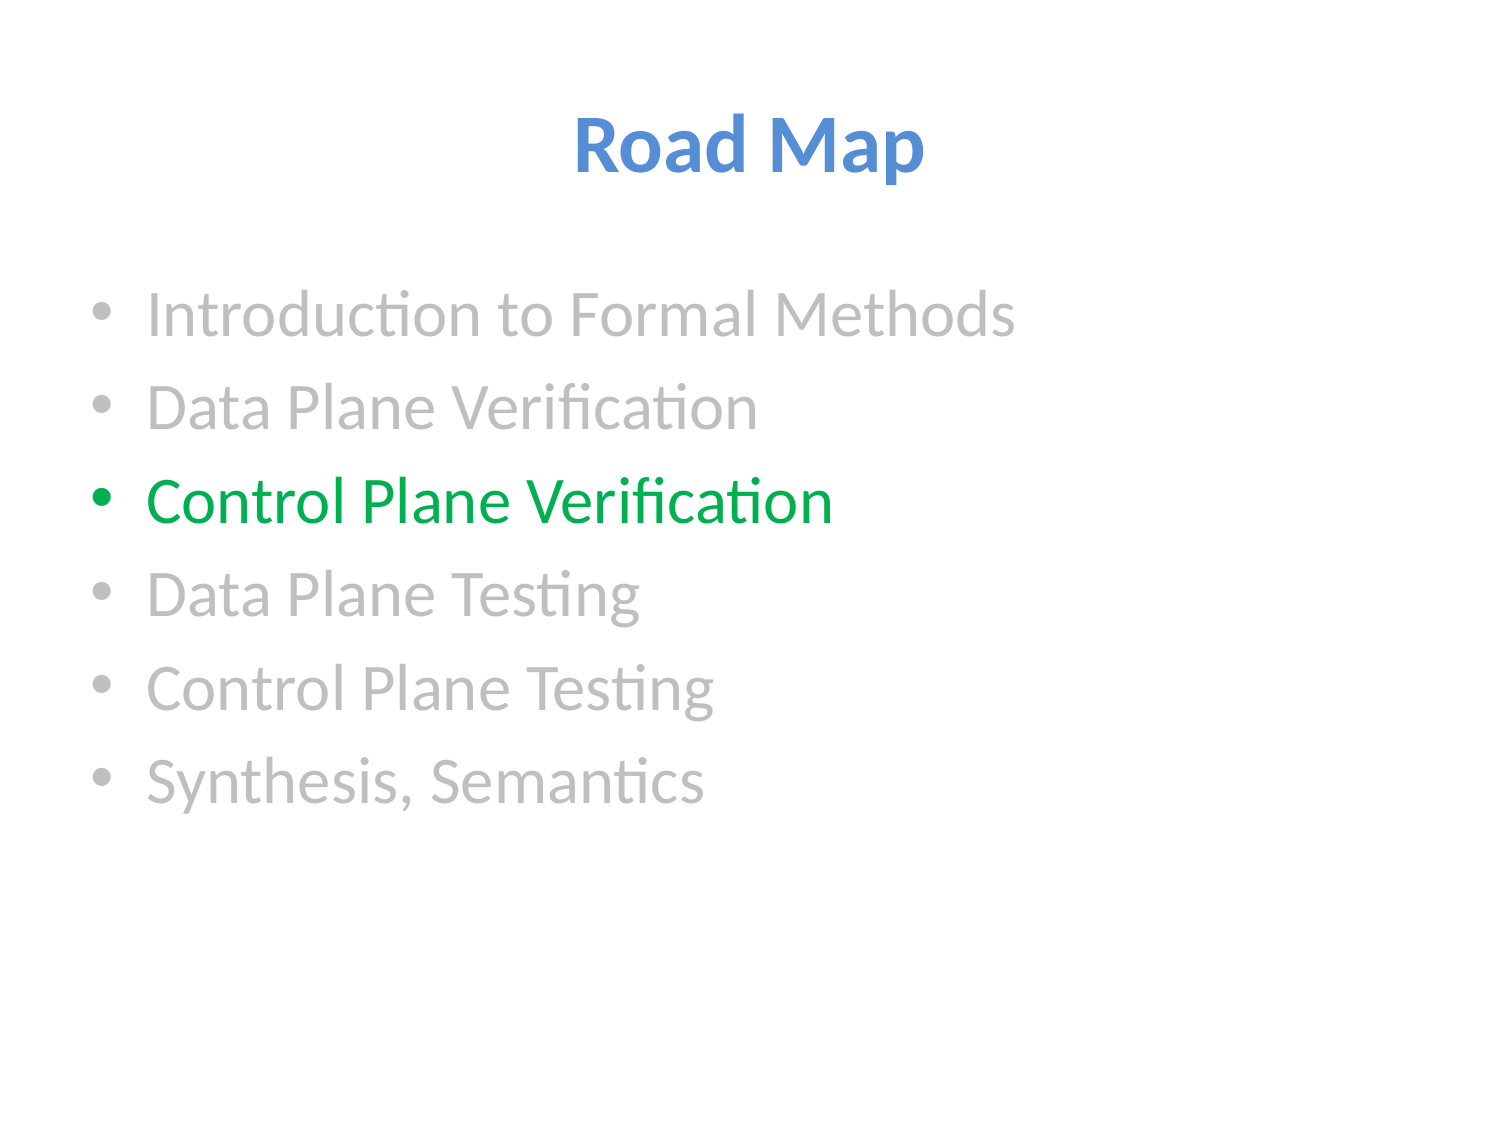

# Road Map
Introduction to Formal Methods
Data Plane Verification
Control Plane Verification
Data Plane Testing
Control Plane Testing
Synthesis, Semantics